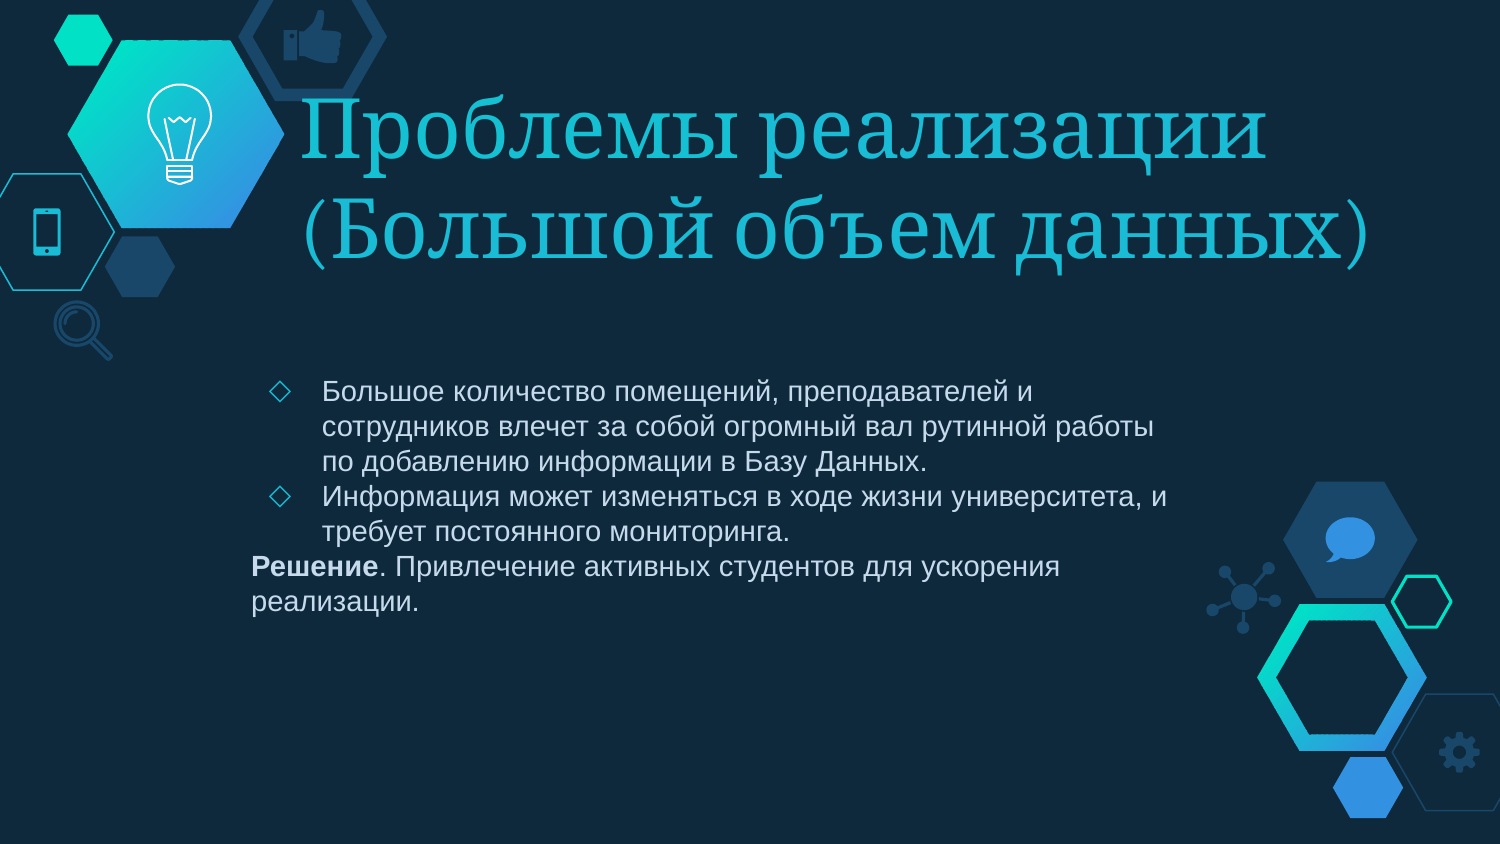

# Проблемы реализации (Большой объем данных)
Большое количество помещений, преподавателей и сотрудников влечет за собой огромный вал рутинной работы по добавлению информации в Базу Данных.
Информация может изменяться в ходе жизни университета, и требует постоянного мониторинга.
Решение. Привлечение активных студентов для ускорения реализации.